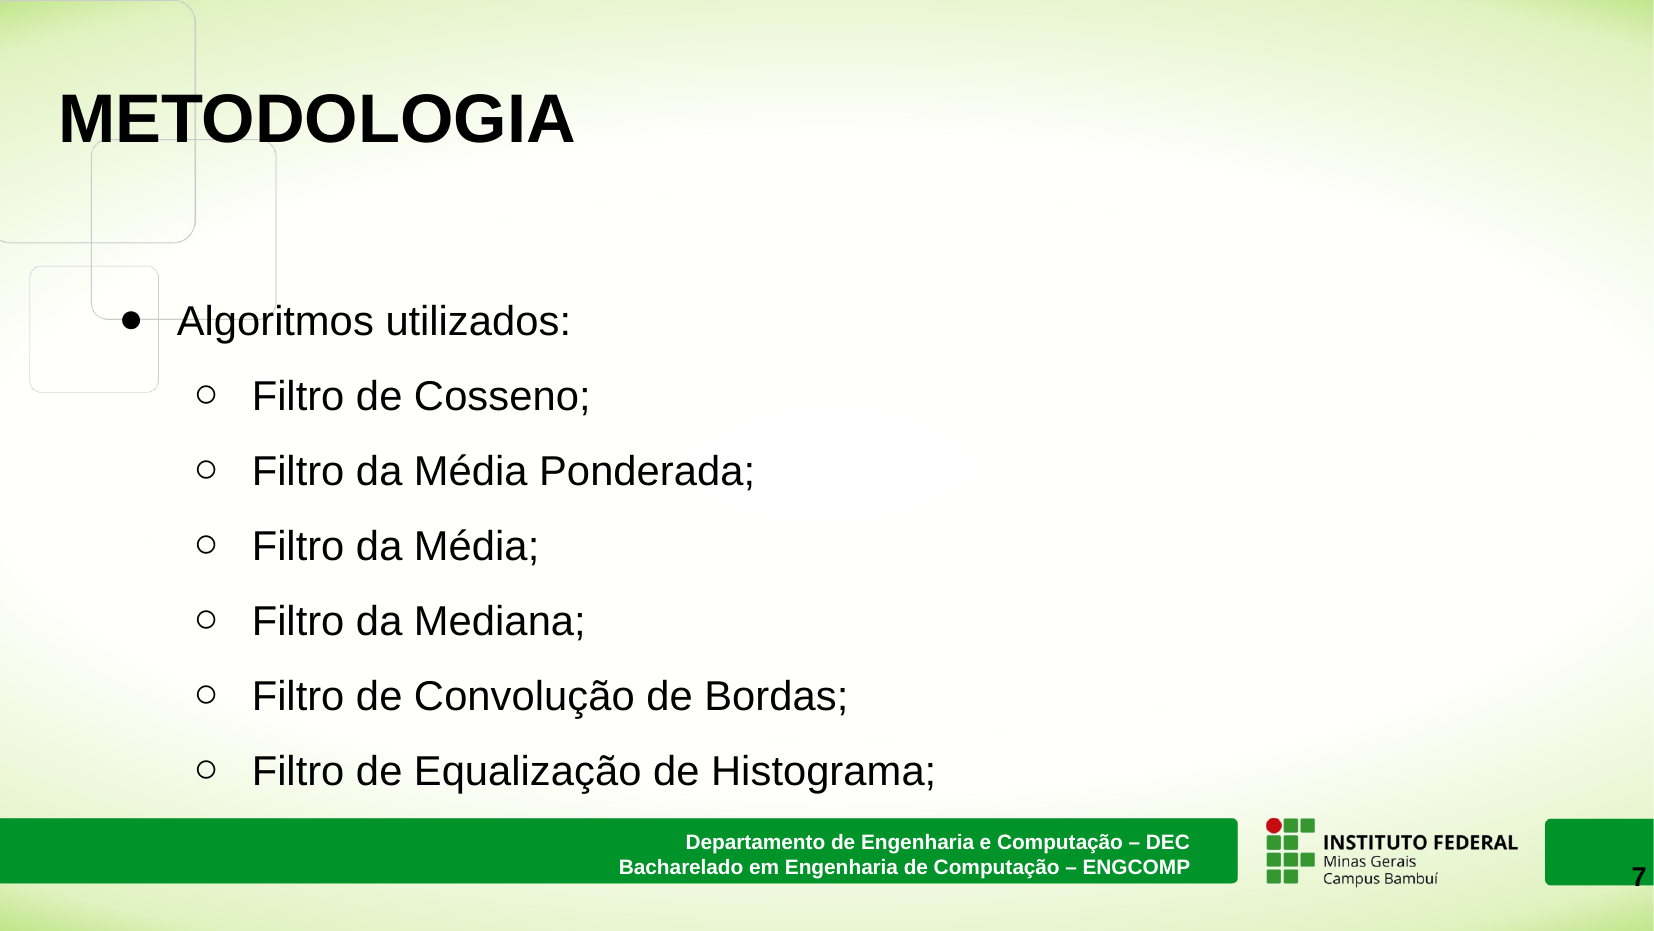

# METODOLOGIA

Algoritmos utilizados:
Filtro de Cosseno;
Filtro da Média Ponderada;
Filtro da Média;
Filtro da Mediana;
Filtro de Convolução de Bordas;
Filtro de Equalização de Histograma;
7